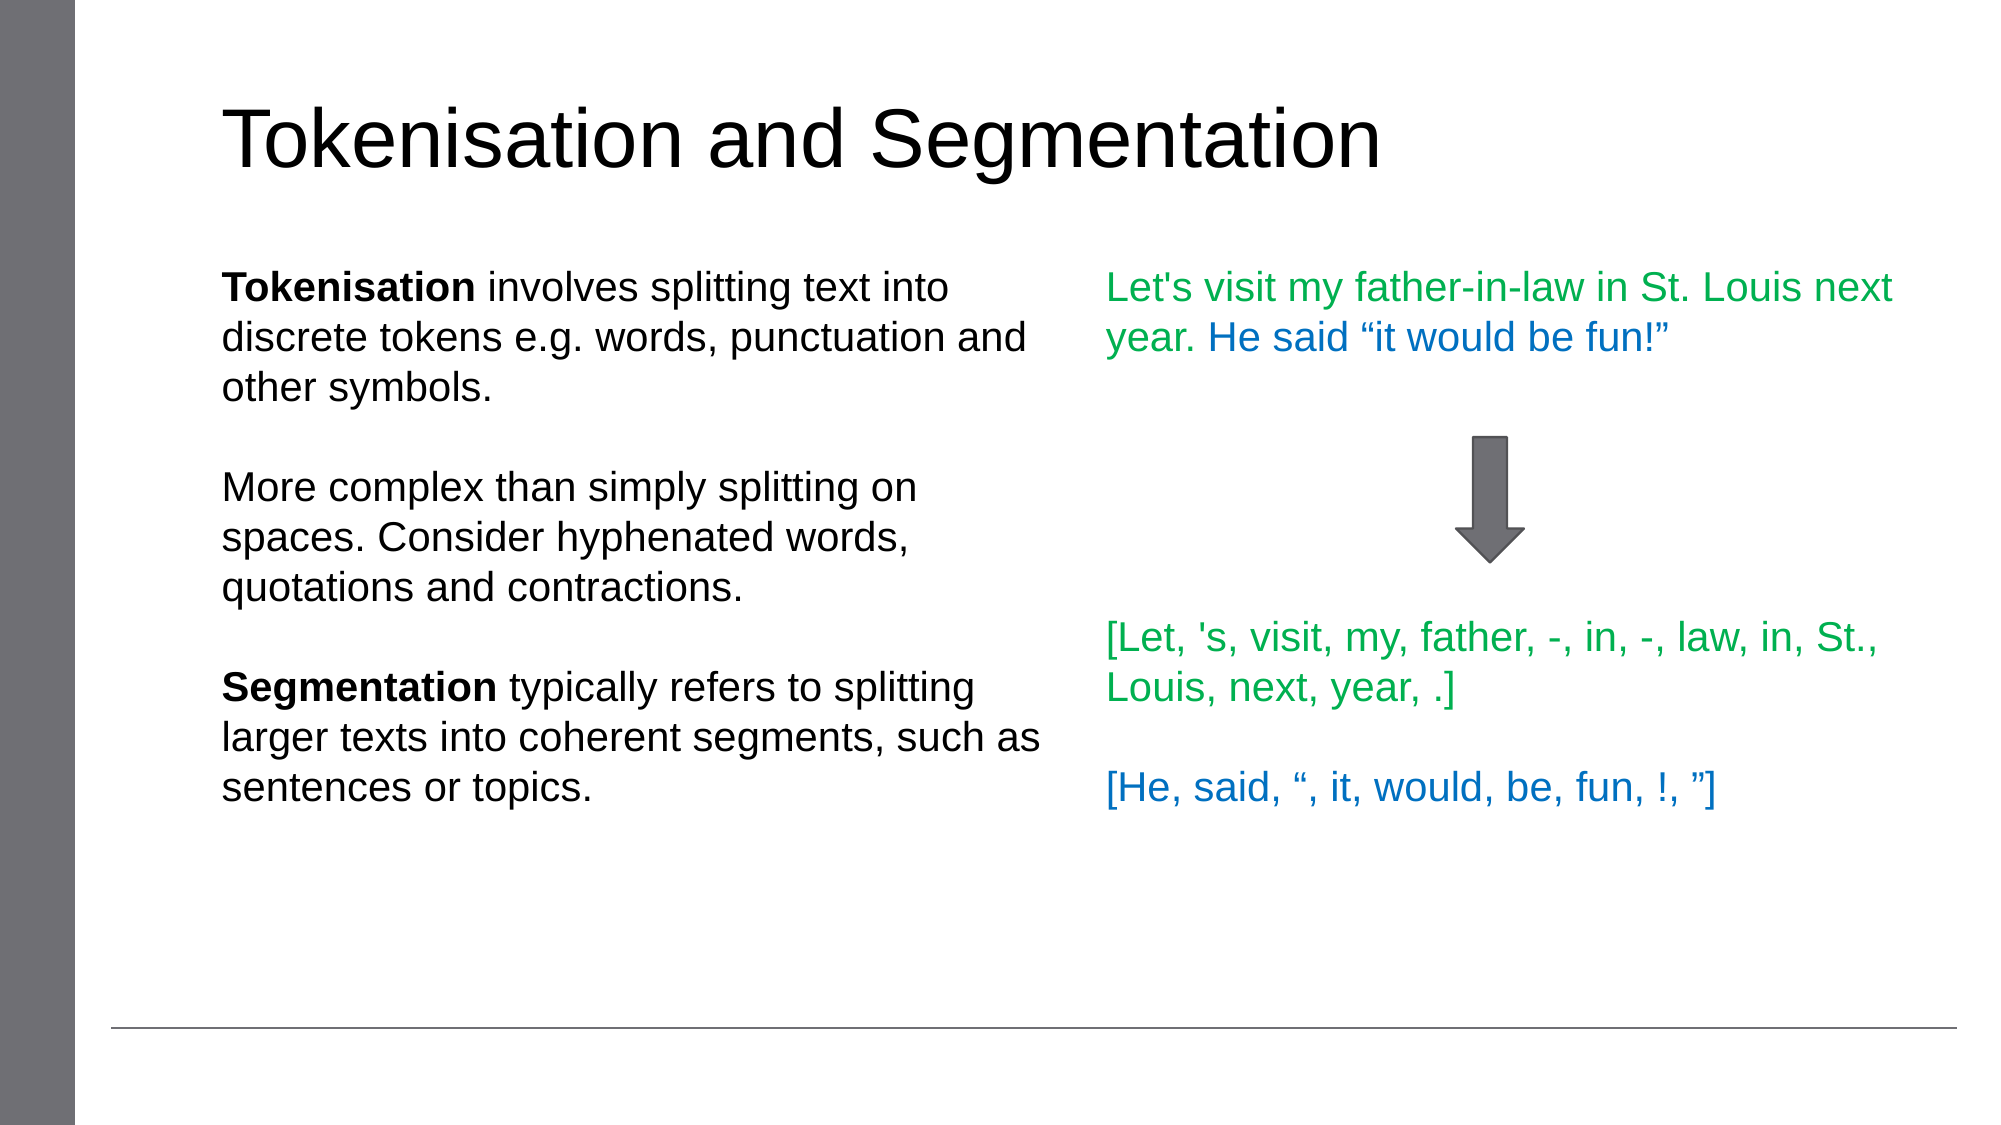

Tokenisation and Segmentation
Tokenisation involves splitting text into discrete tokens e.g. words, punctuation and other symbols.

More complex than simply splitting on spaces. Consider hyphenated words, quotations and contractions.

Segmentation typically refers to splitting larger texts into coherent segments, such as sentences or topics.
Let's visit my father-in-law in St. Louis next year. He said “it would be fun!”

[Let, 's, visit, my, father, -, in, -, law, in, St., Louis, next, year, .]

[He, said, “, it, would, be, fun, !, ”]